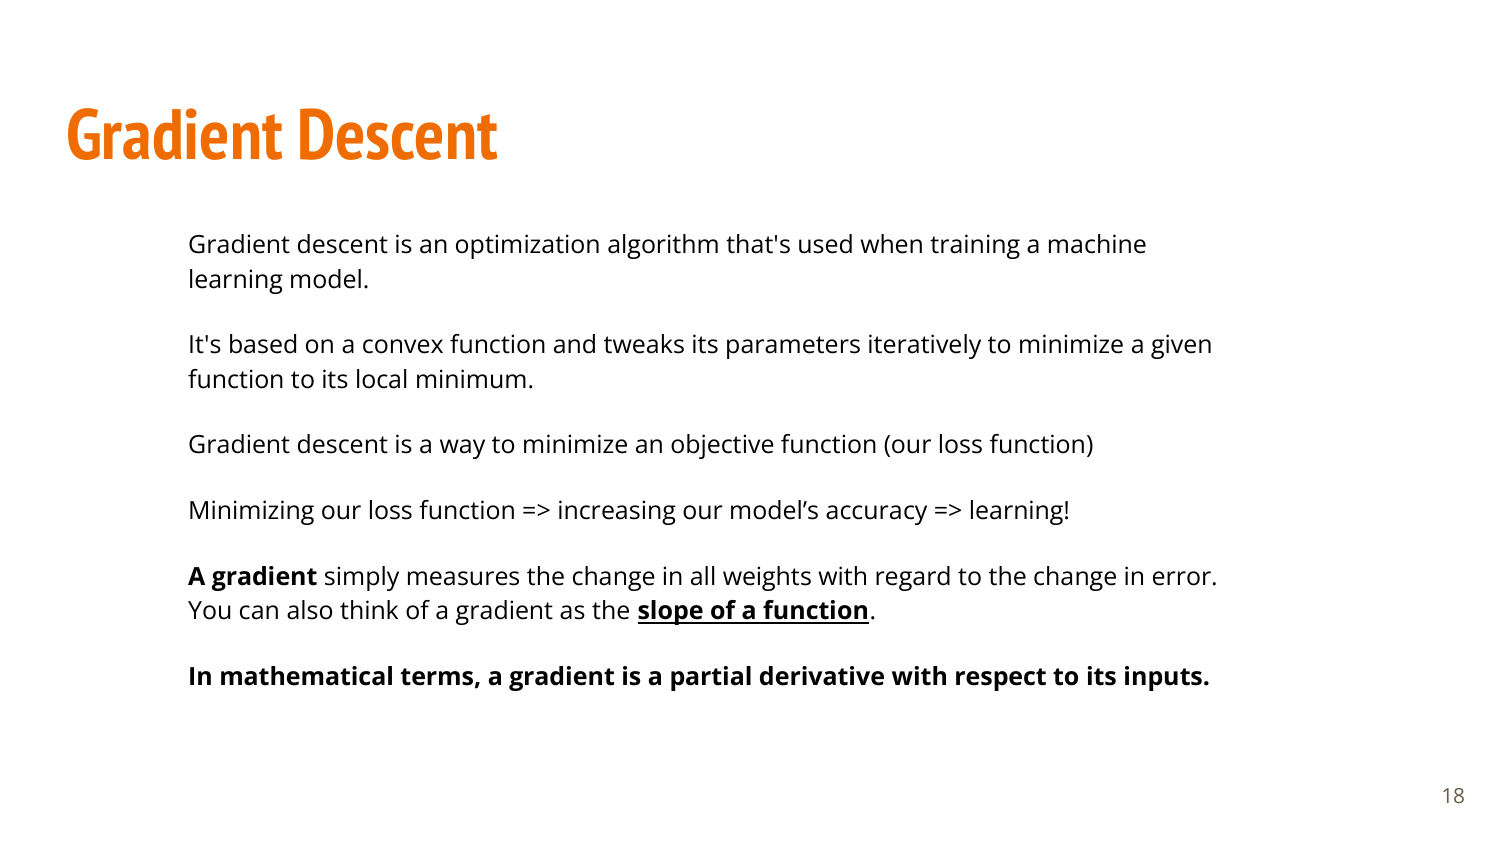

# Gradient Descent
Gradient descent is an optimization algorithm that's used when training a machine learning model.
It's based on a convex function and tweaks its parameters iteratively to minimize a given function to its local minimum.
Gradient descent is a way to minimize an objective function (our loss function)
Minimizing our loss function => increasing our model’s accuracy => learning!
A gradient simply measures the change in all weights with regard to the change in error. You can also think of a gradient as the slope of a function.
In mathematical terms, a gradient is a partial derivative with respect to its inputs.
18